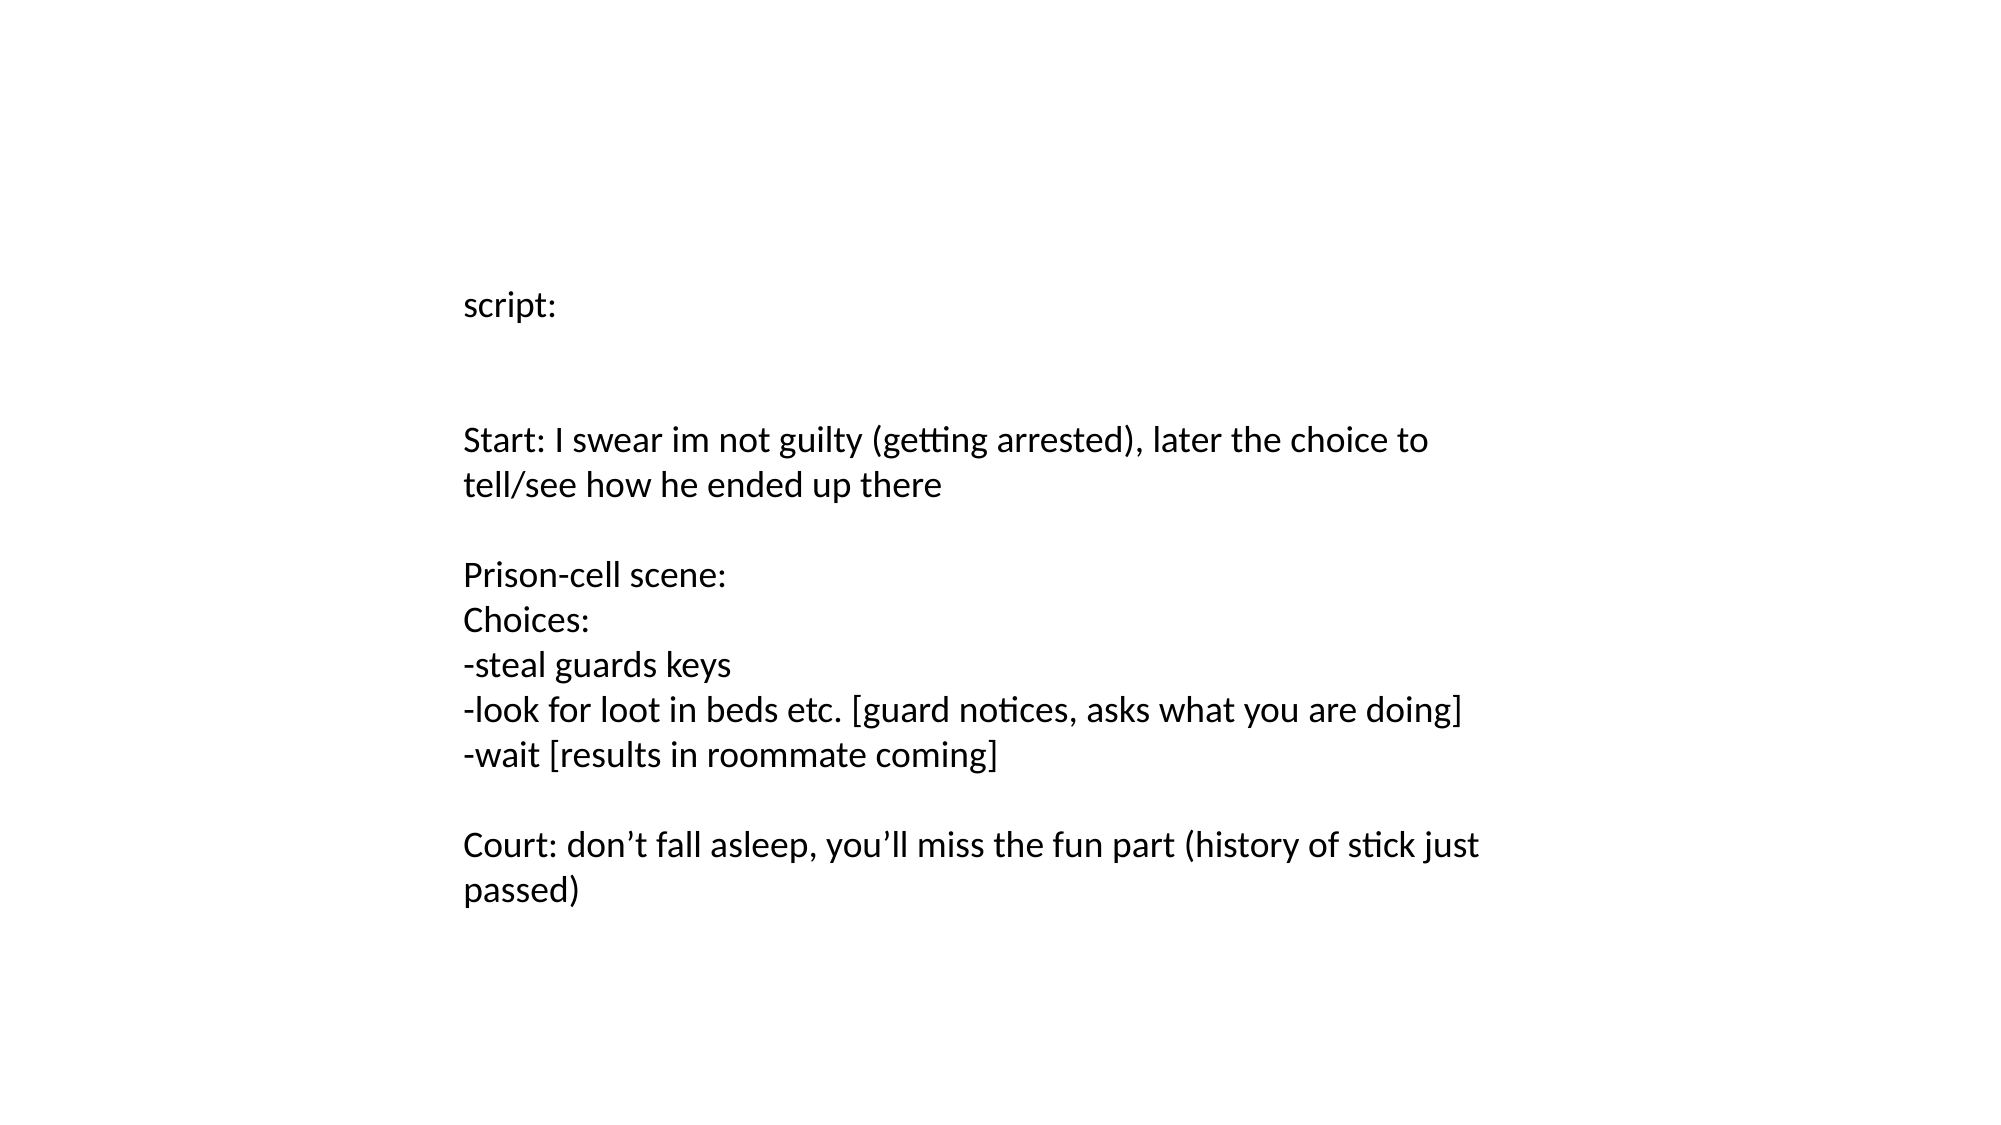

script:

Start: I swear im not guilty (getting arrested), later the choice to tell/see how he ended up there

Prison-cell scene:
Choices:
-steal guards keys
-look for loot in beds etc. [guard notices, asks what you are doing]
-wait [results in roommate coming]

Court: don’t fall asleep, you’ll miss the fun part (history of stick just passed)